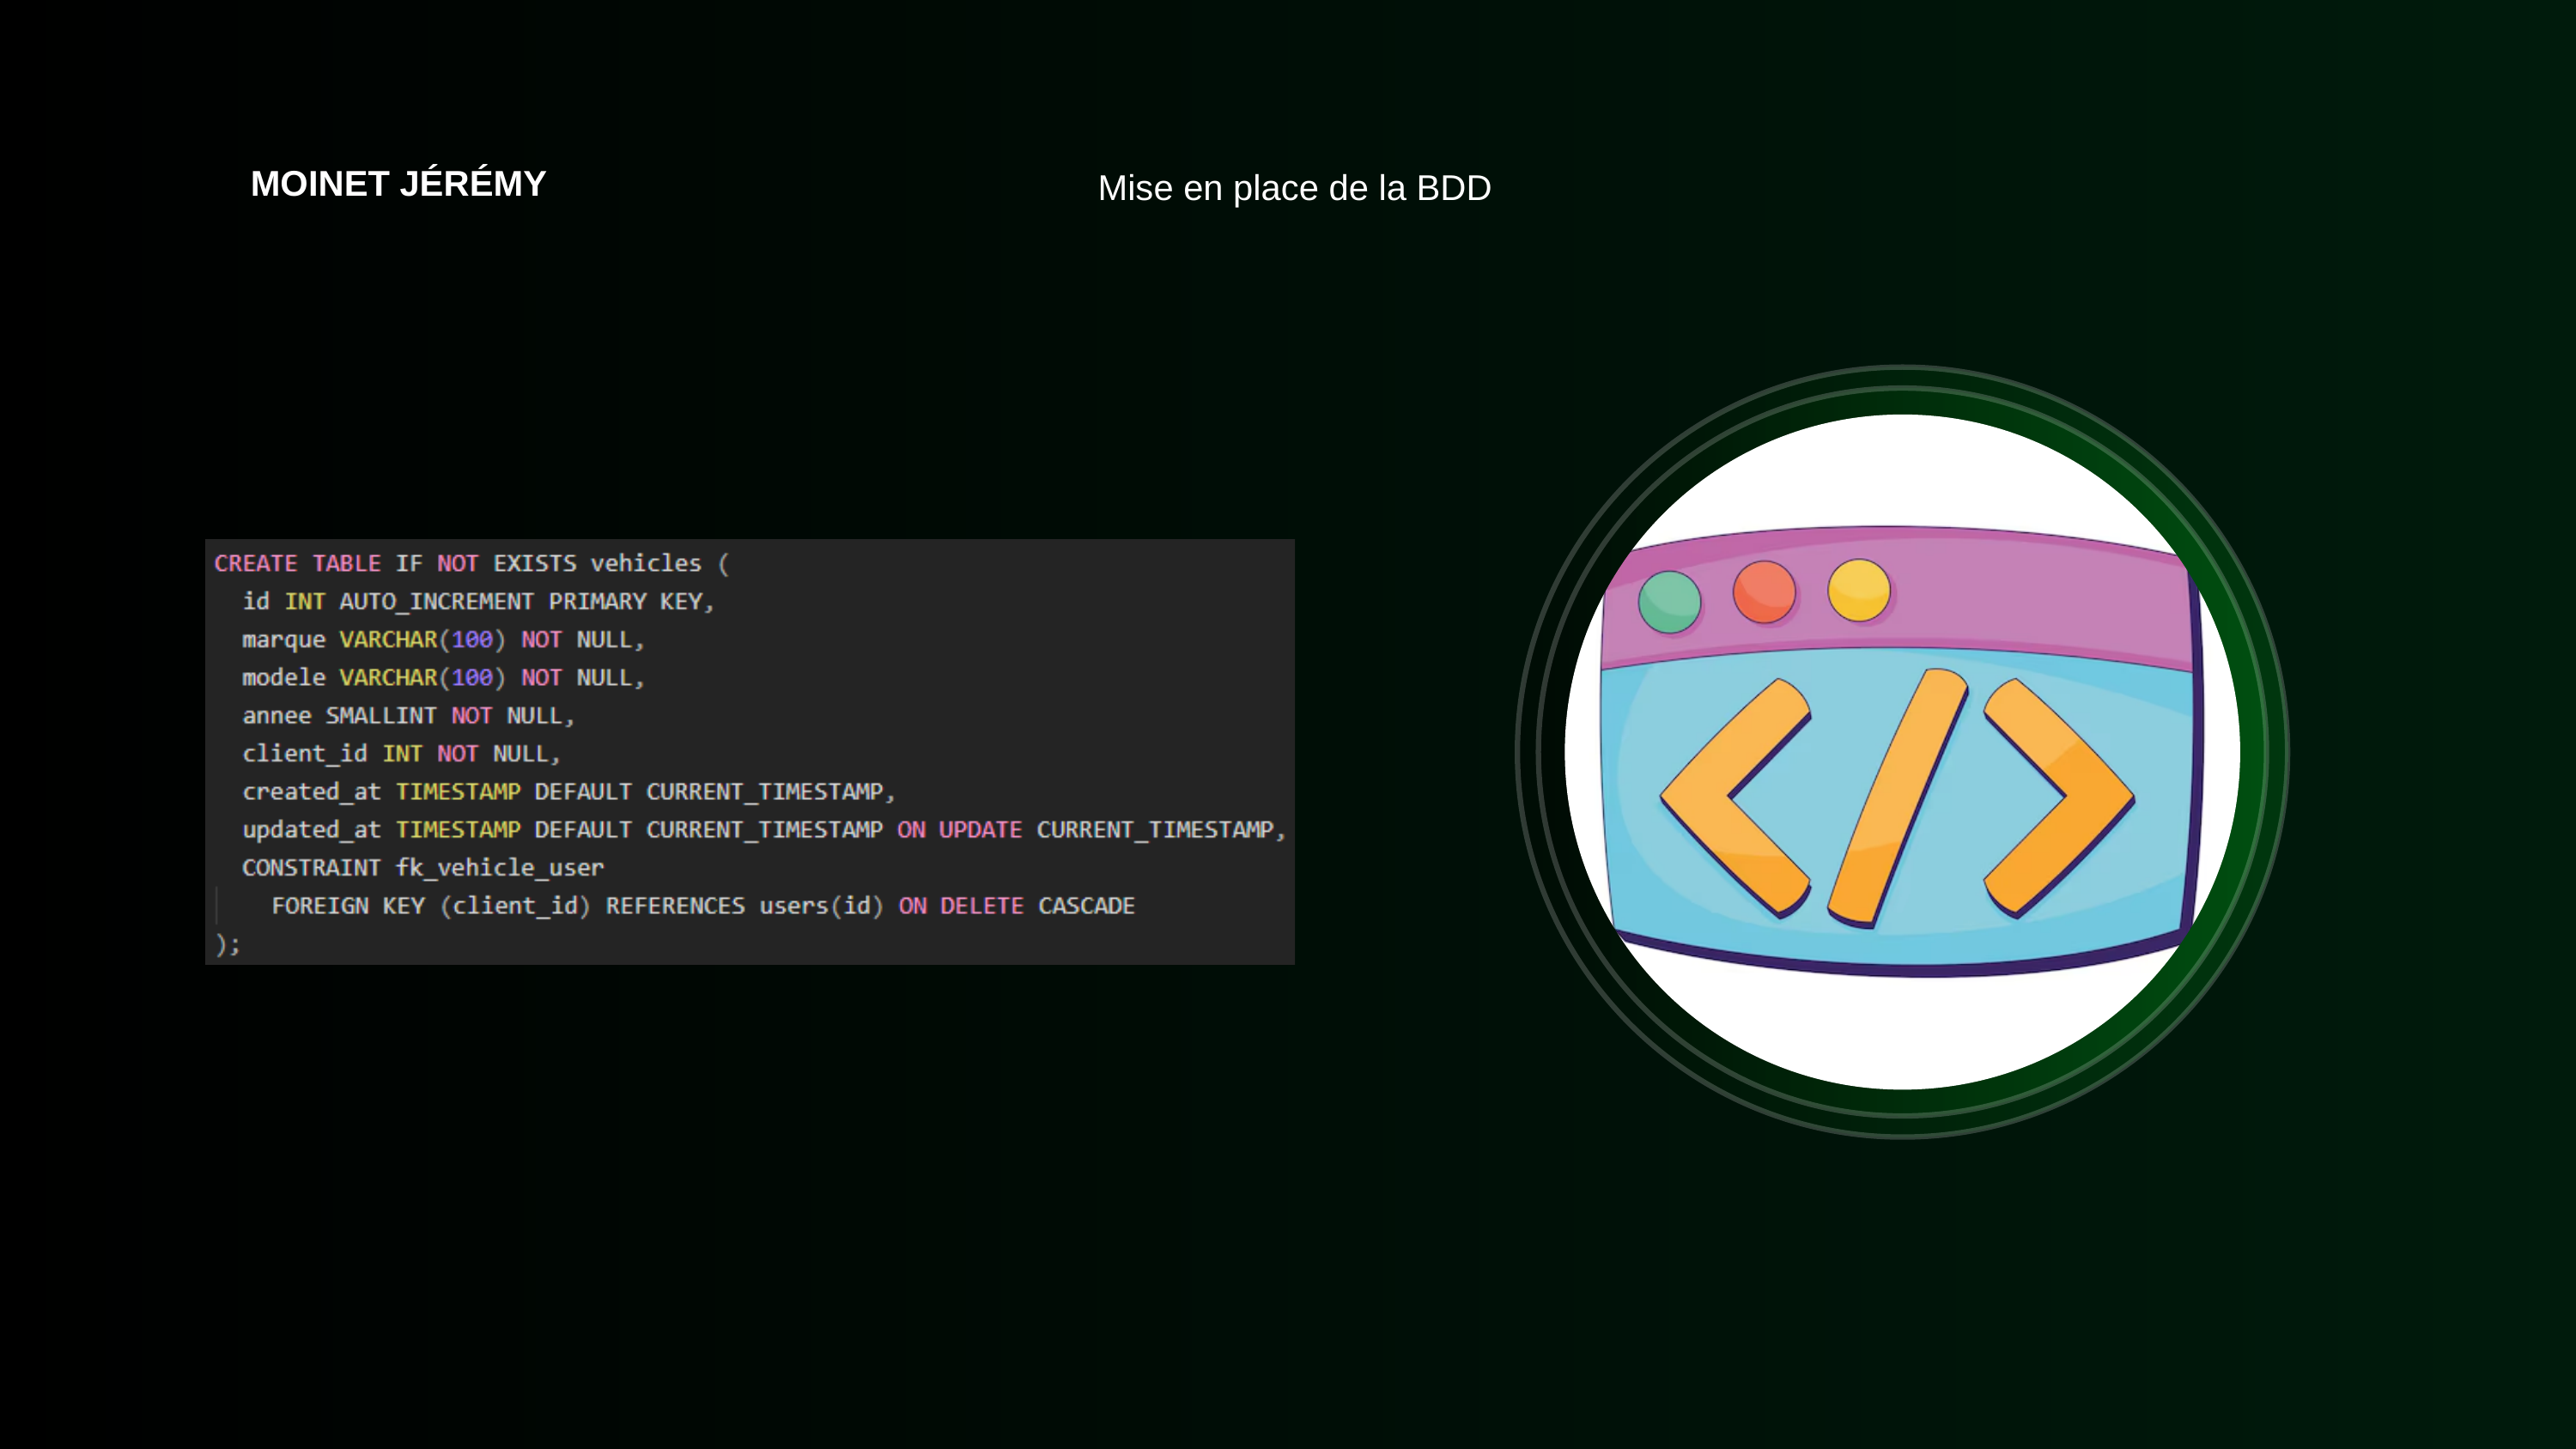

Mise en place de la BDD
MOINET JÉRÉMY